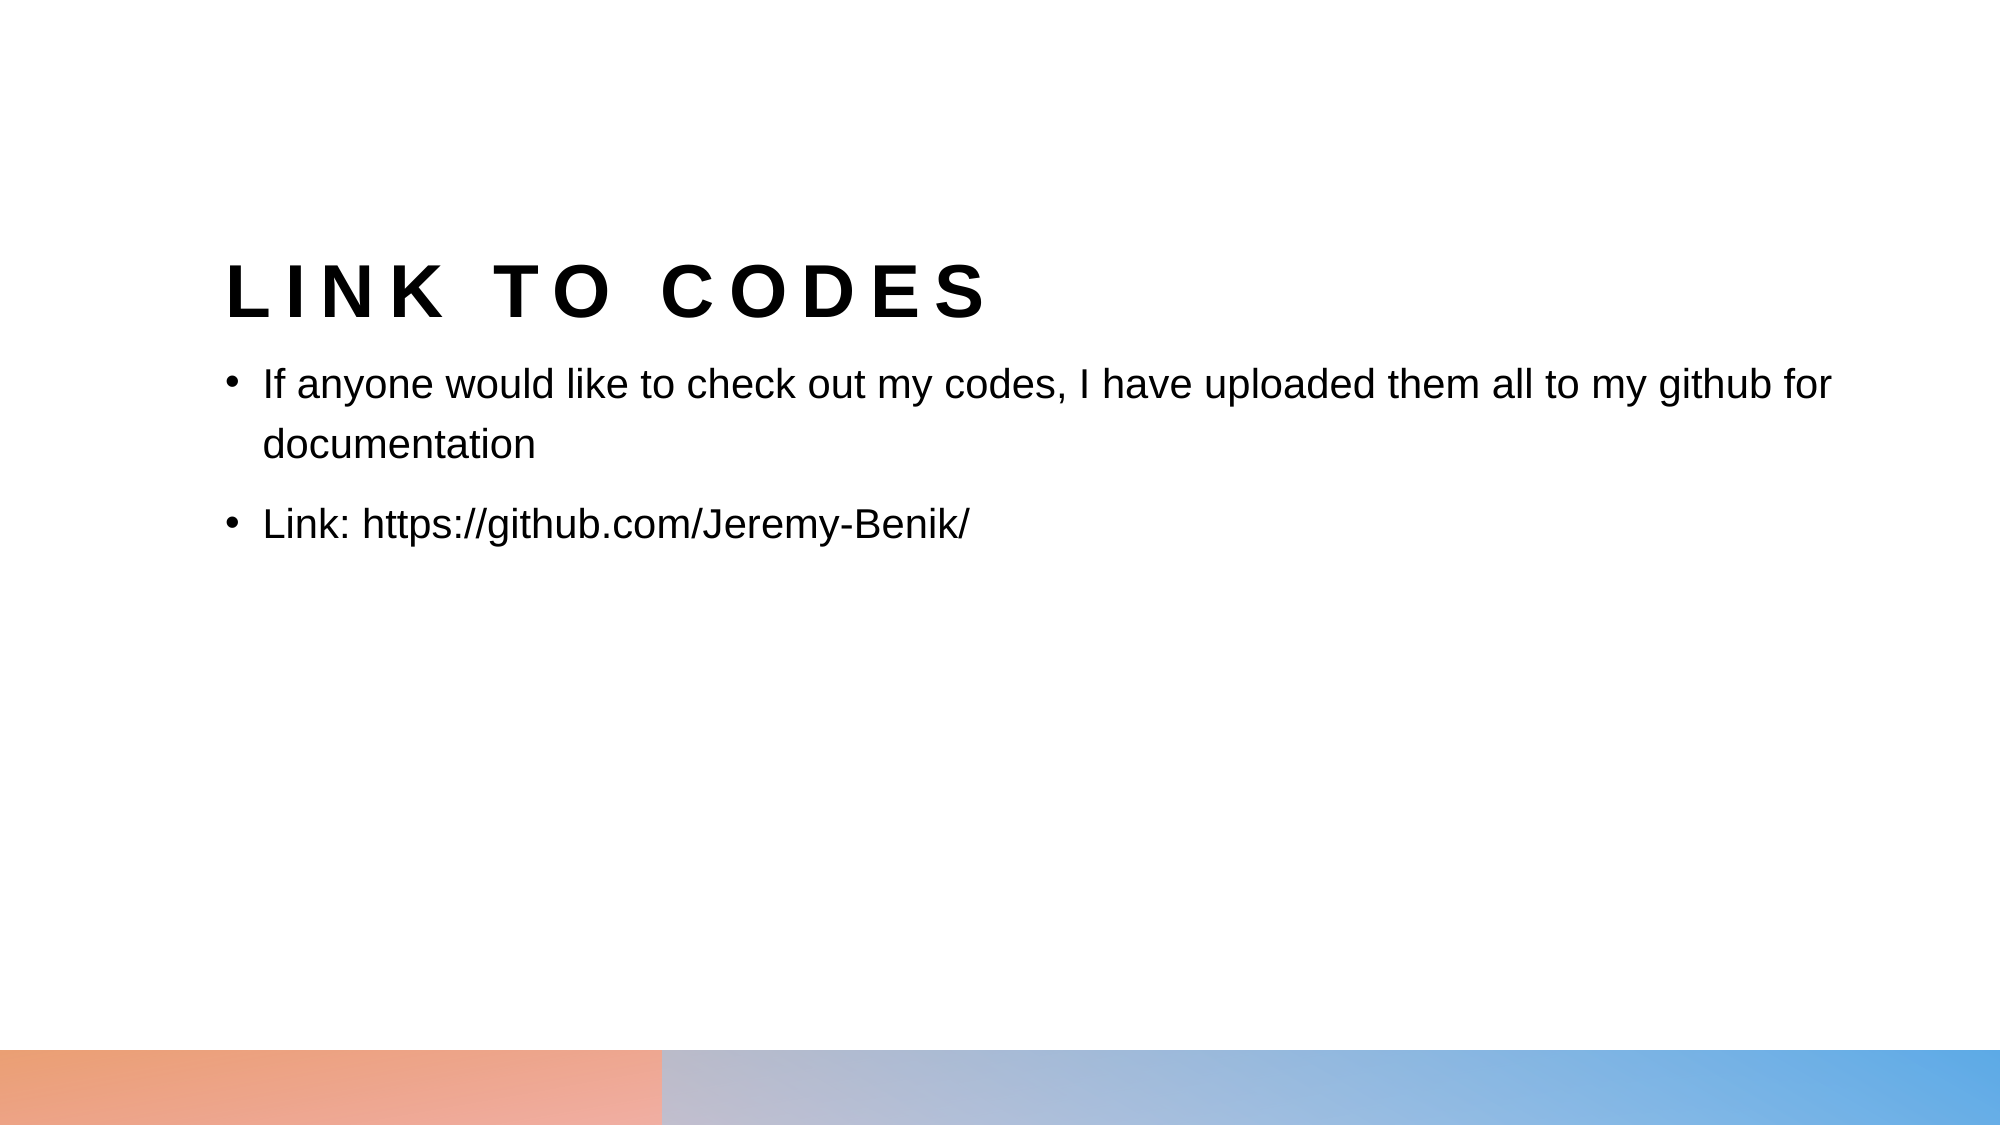

# Link to codes
If anyone would like to check out my codes, I have uploaded them all to my github for documentation
Link: https://github.com/Jeremy-Benik/